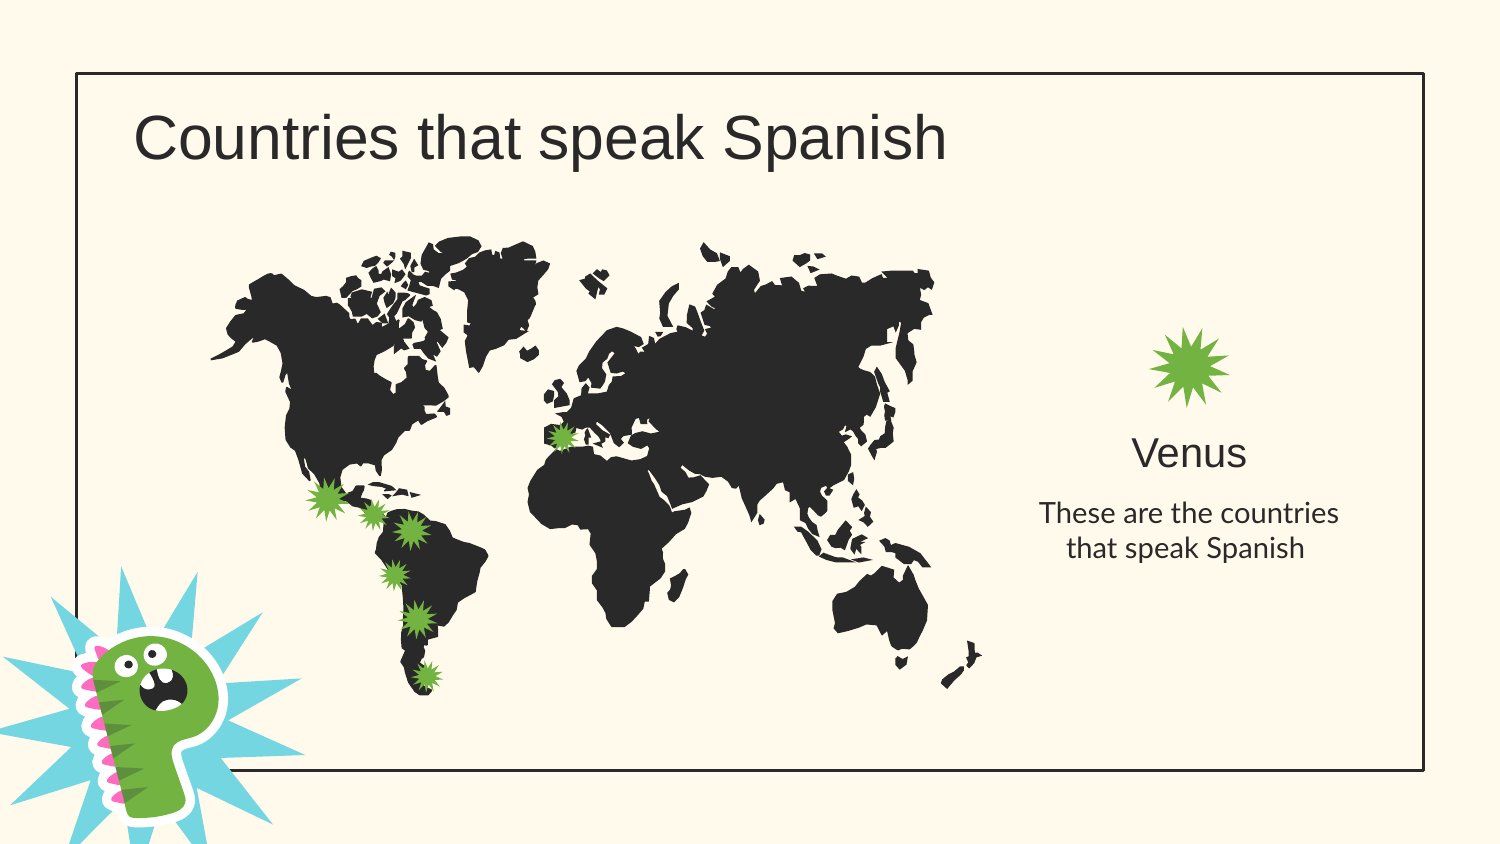

# Countries that speak Spanish

Venus

These are the countries that speak Spanish